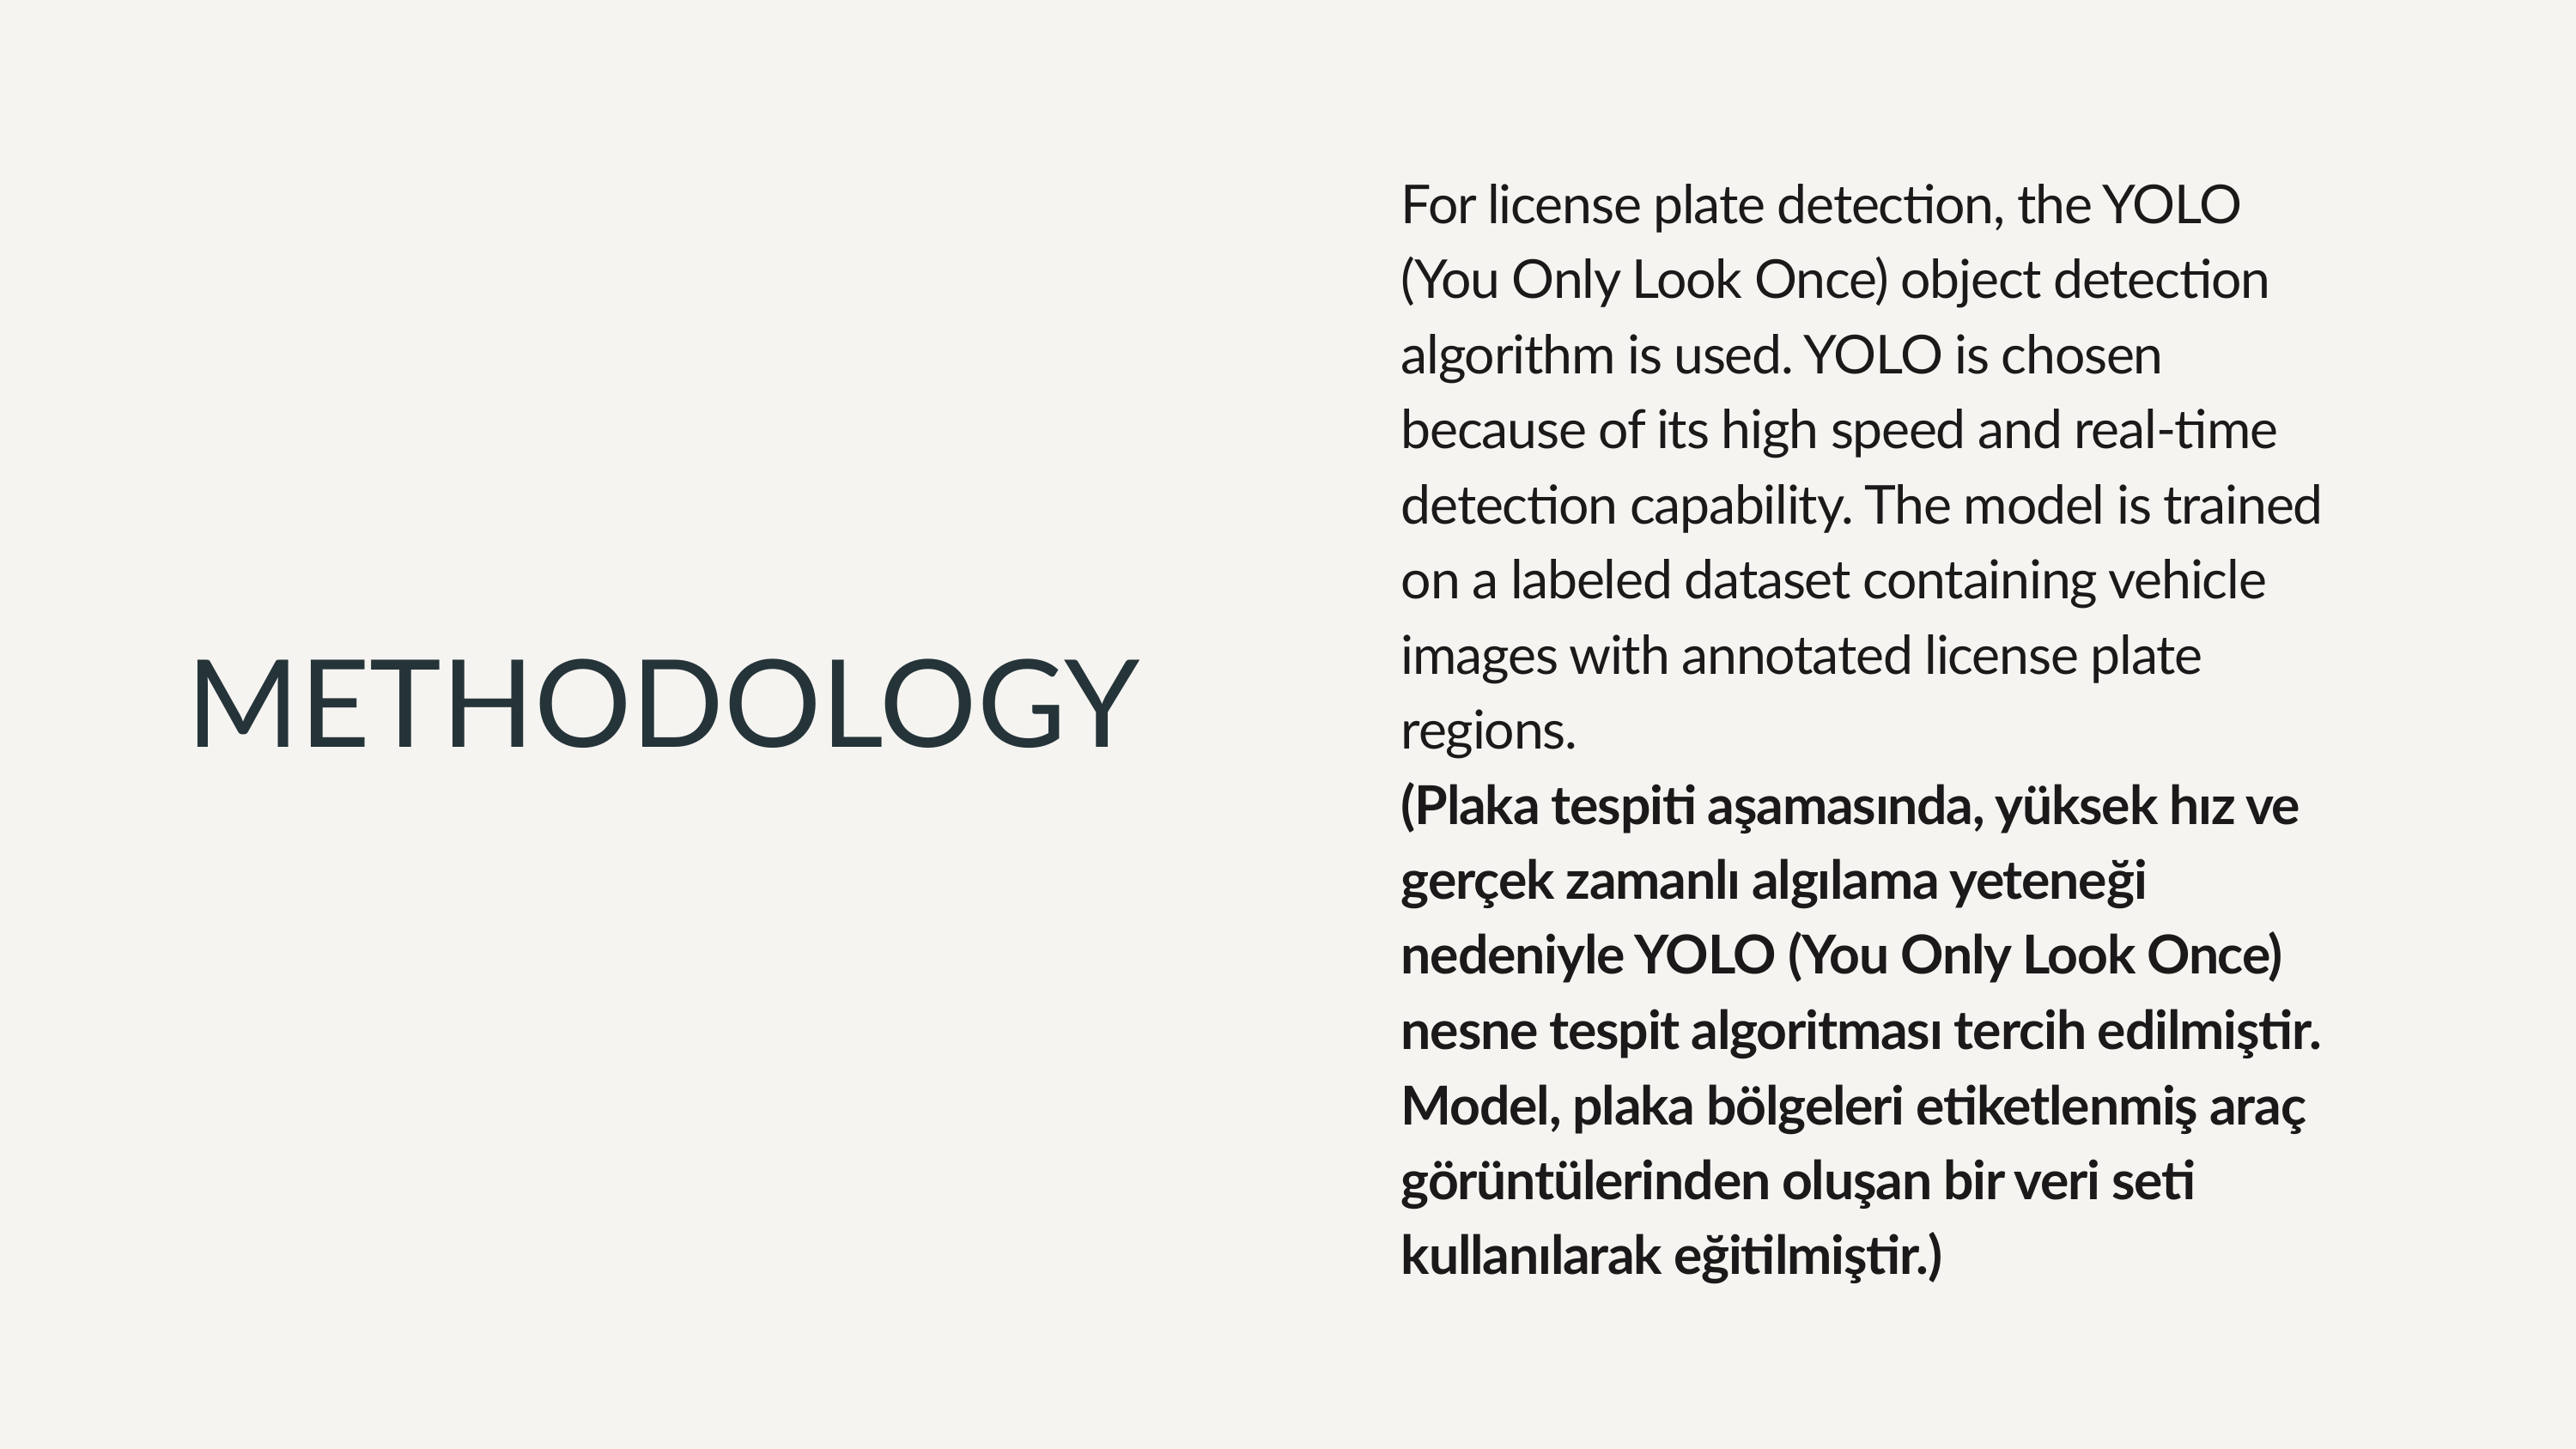

For license plate detection, the YOLO (You Only Look Once) object detection algorithm is used. YOLO is chosen because of its high speed and real-time detection capability. The model is trained on a labeled dataset containing vehicle images with annotated license plate regions.
(Plaka tespiti aşamasında, yüksek hız ve gerçek zamanlı algılama yeteneği nedeniyle YOLO (You Only Look Once) nesne tespit algoritması tercih edilmiştir. Model, plaka bölgeleri etiketlenmiş araç görüntülerinden oluşan bir veri seti kullanılarak eğitilmiştir.)
METHODOLOGY